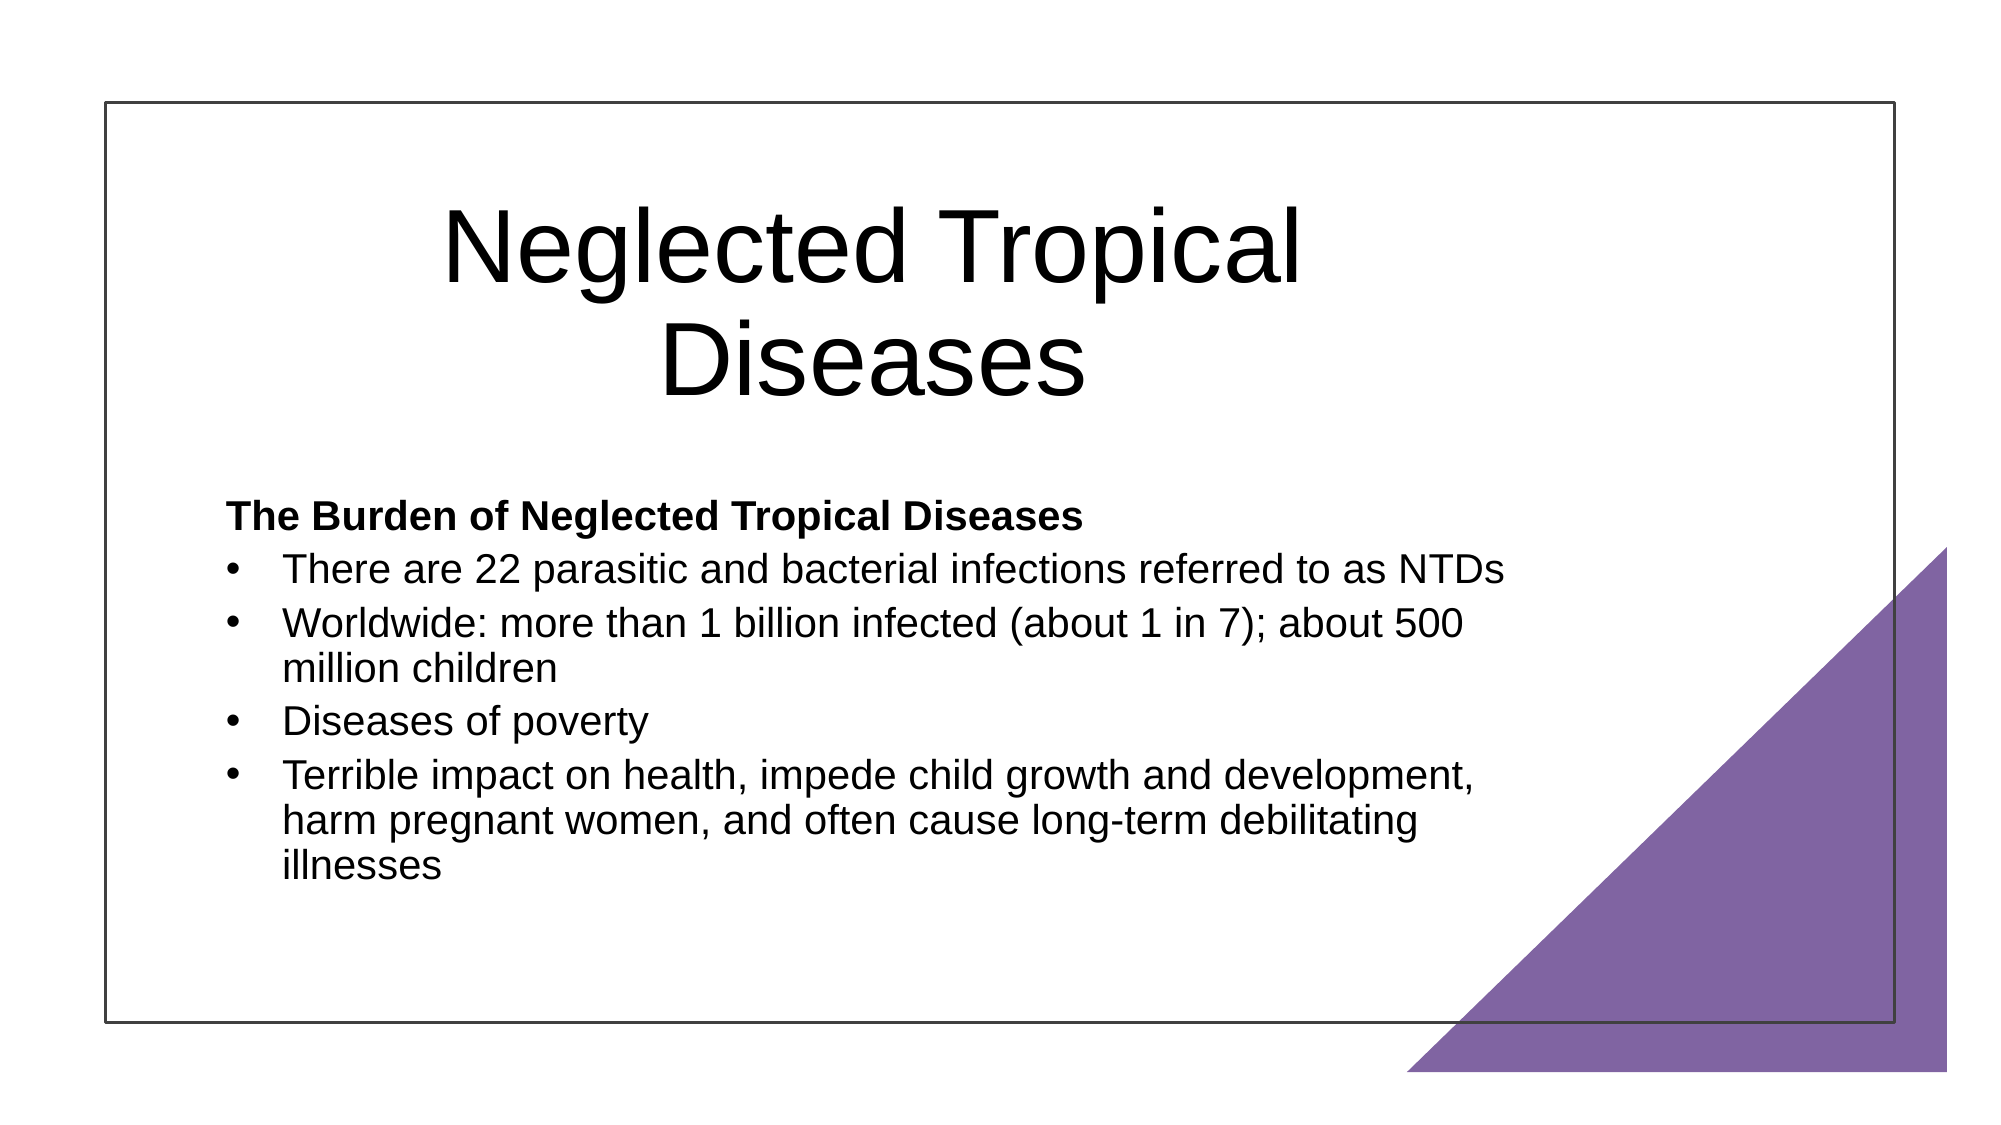

# Neglected Tropical Diseases
The Burden of Neglected Tropical Diseases
There are 22 parasitic and bacterial infections referred to as NTDs
Worldwide: more than 1 billion infected (about 1 in 7); about 500 million children
Diseases of poverty
Terrible impact on health, impede child growth and development, harm pregnant women, and often cause long-term debilitating illnesses